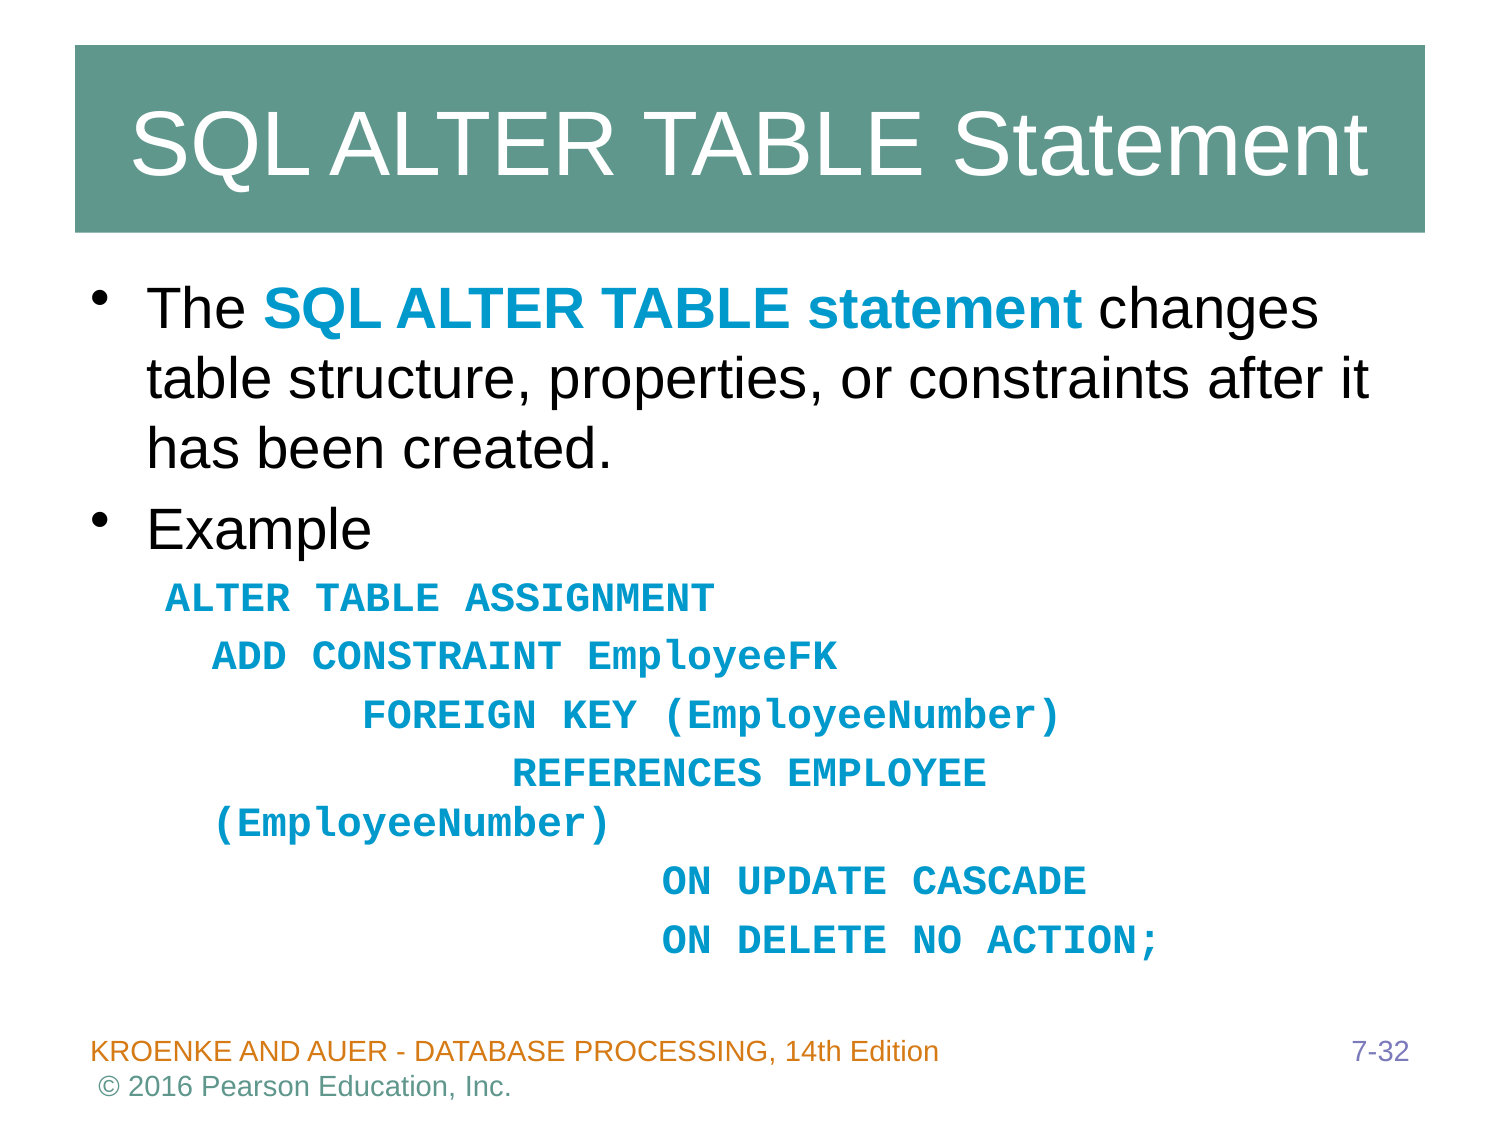

# SQL ALTER TABLE Statement
The SQL ALTER TABLE statement changes table structure, properties, or constraints after it has been created.
Example
ALTER TABLE ASSIGNMENT
	ADD CONSTRAINT EmployeeFK
		FOREIGN KEY (EmployeeNumber)
			REFERENCES EMPLOYEE (EmployeeNumber)
				ON UPDATE CASCADE
				ON DELETE NO ACTION;
7-32

KROENKE AND AUER - DATABASE PROCESSING, 14th Edition  © 2016 Pearson Education, Inc.